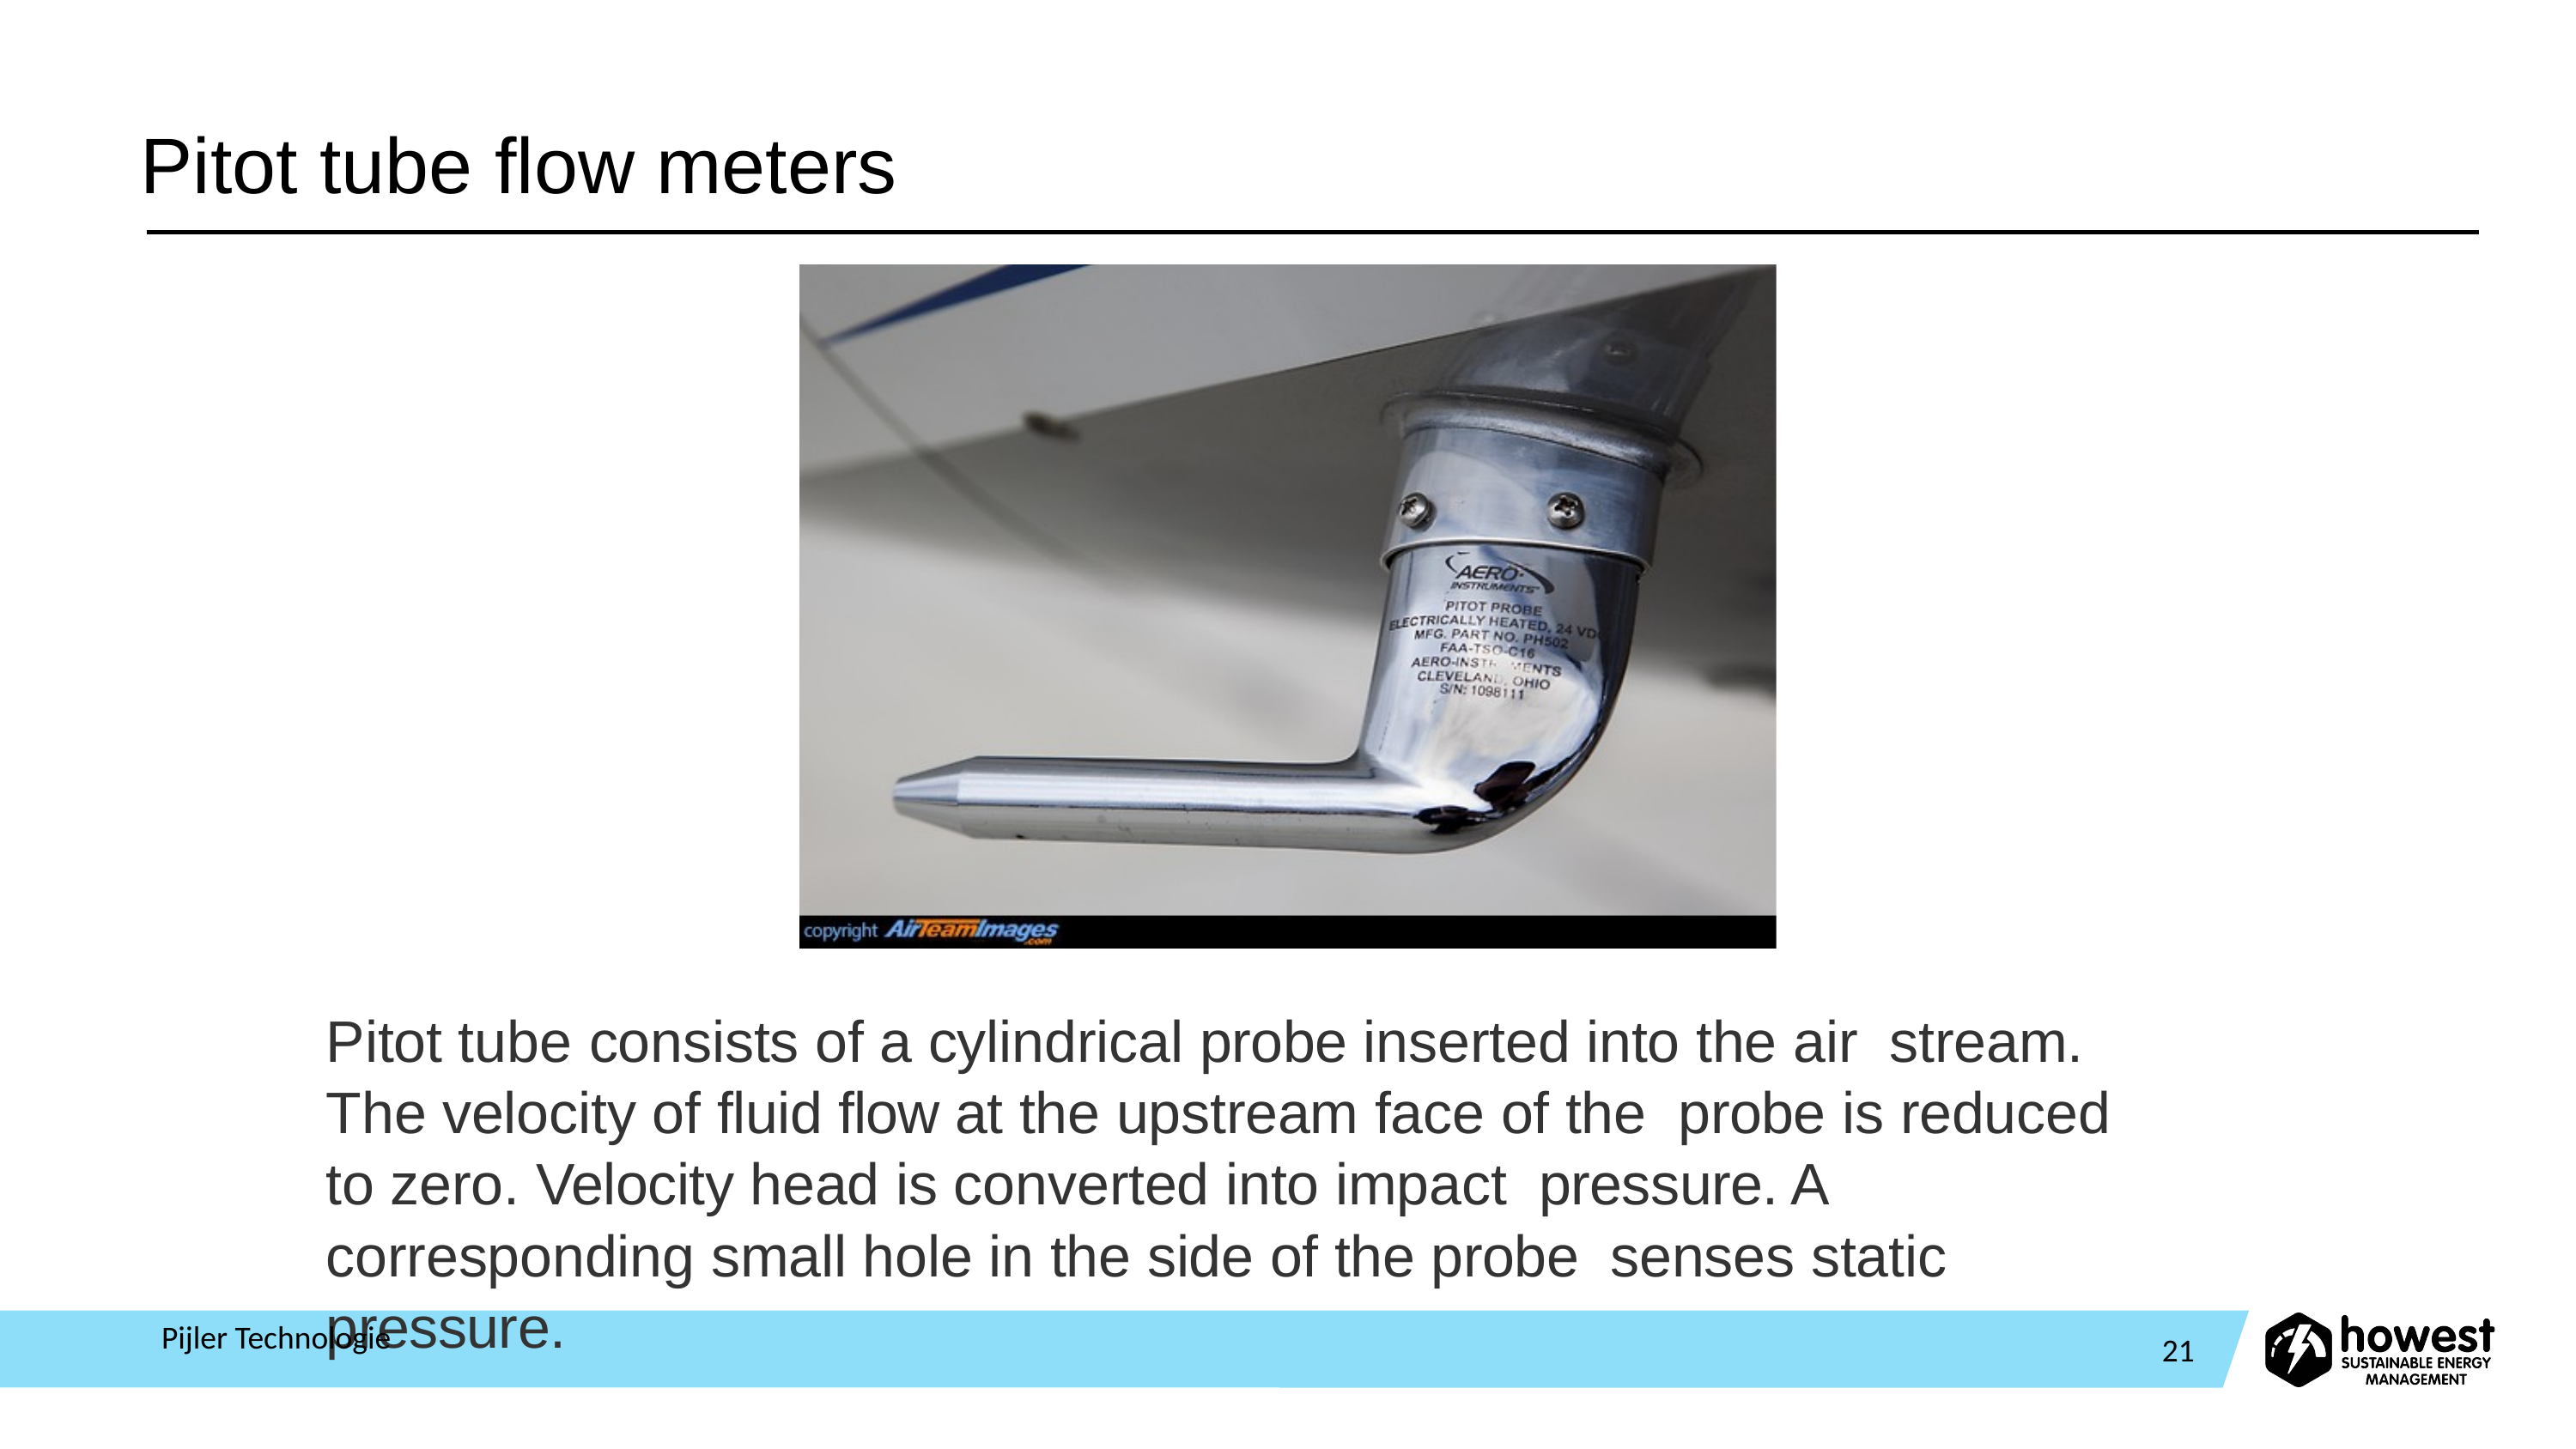

# Pitot tube flow meters

Pitot tube consists of a cylindrical probe inserted into the air  stream. The velocity of fluid flow at the upstream face of the  probe is reduced to zero. Velocity head is converted into impact  pressure. A corresponding small hole in the side of the probe  senses static pressure.
Pijler Technologie
21